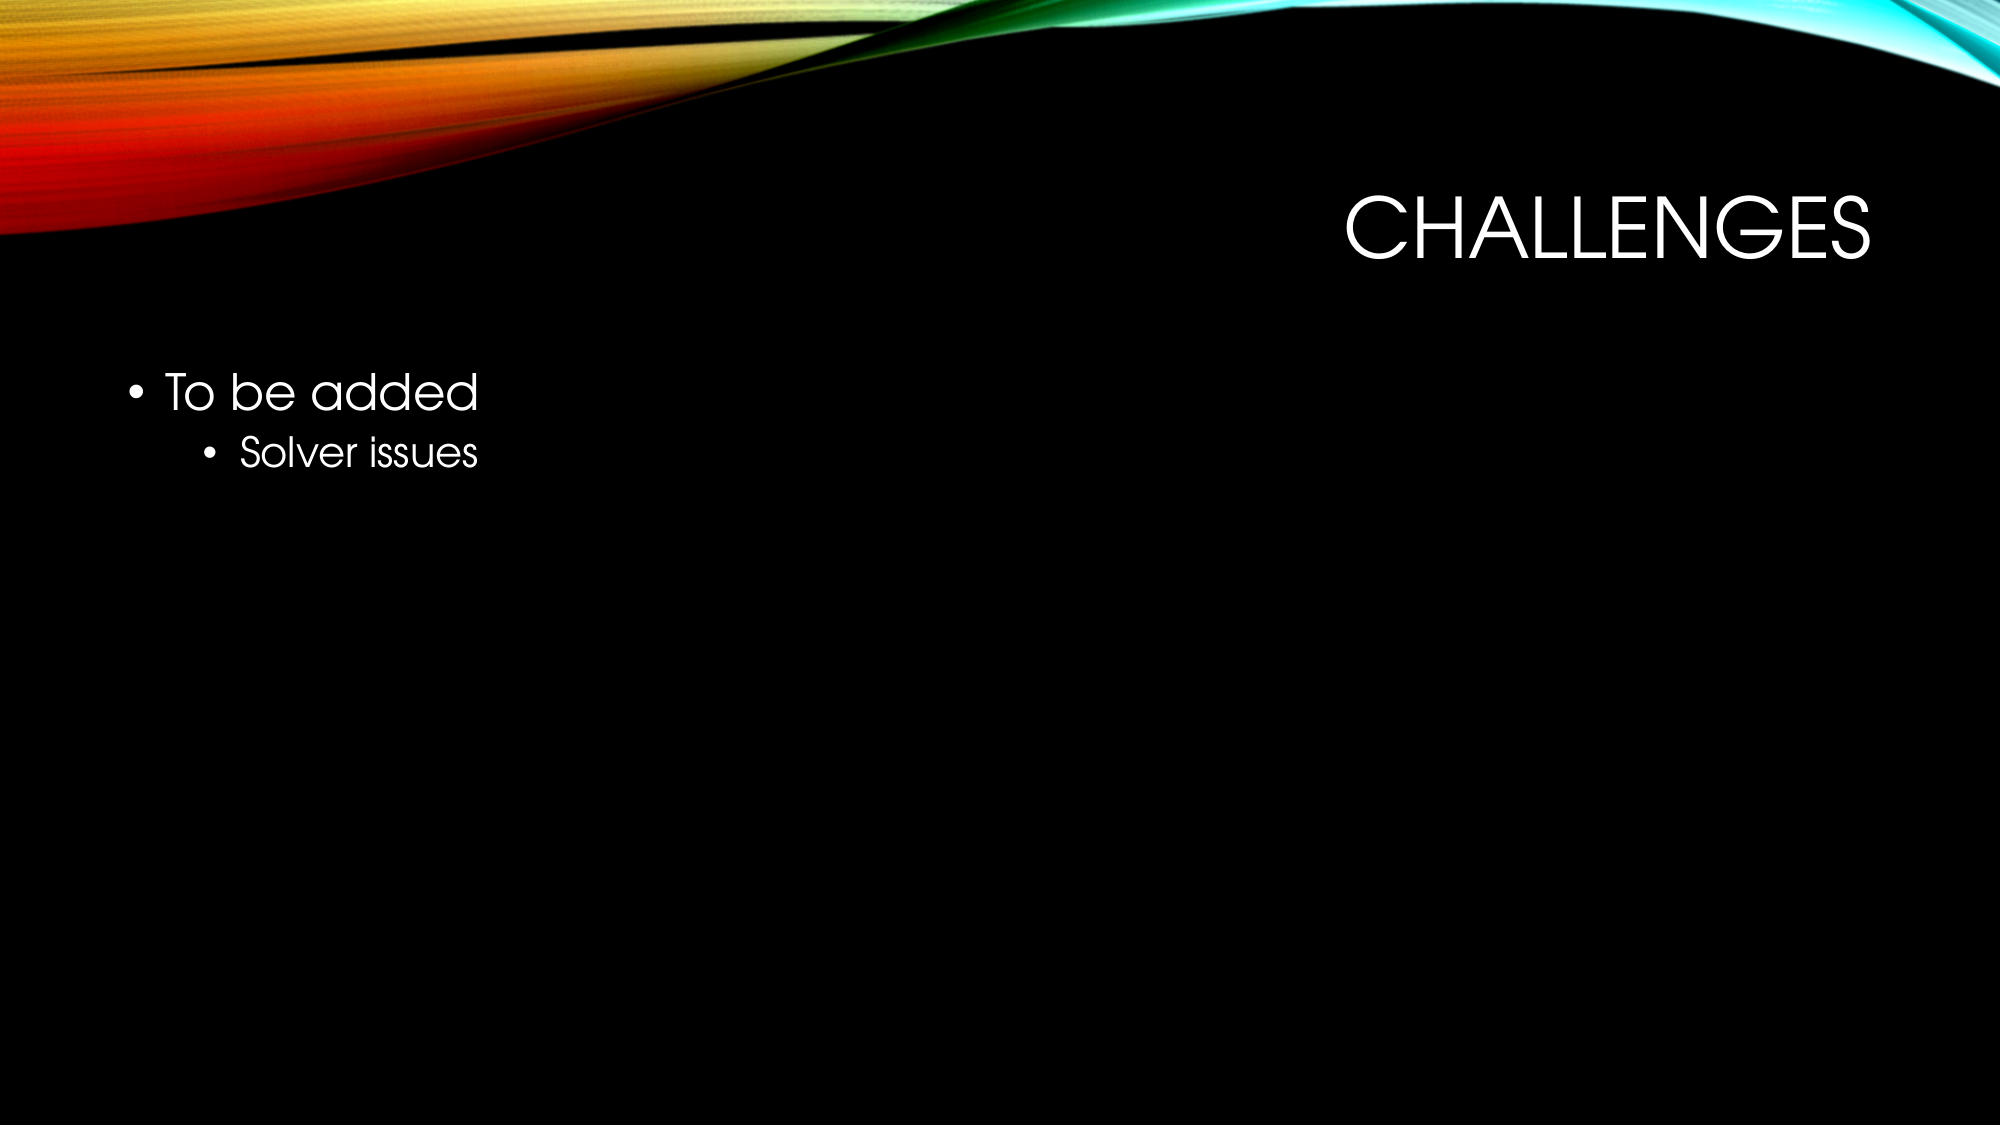

# Challenges
To be added
Solver issues